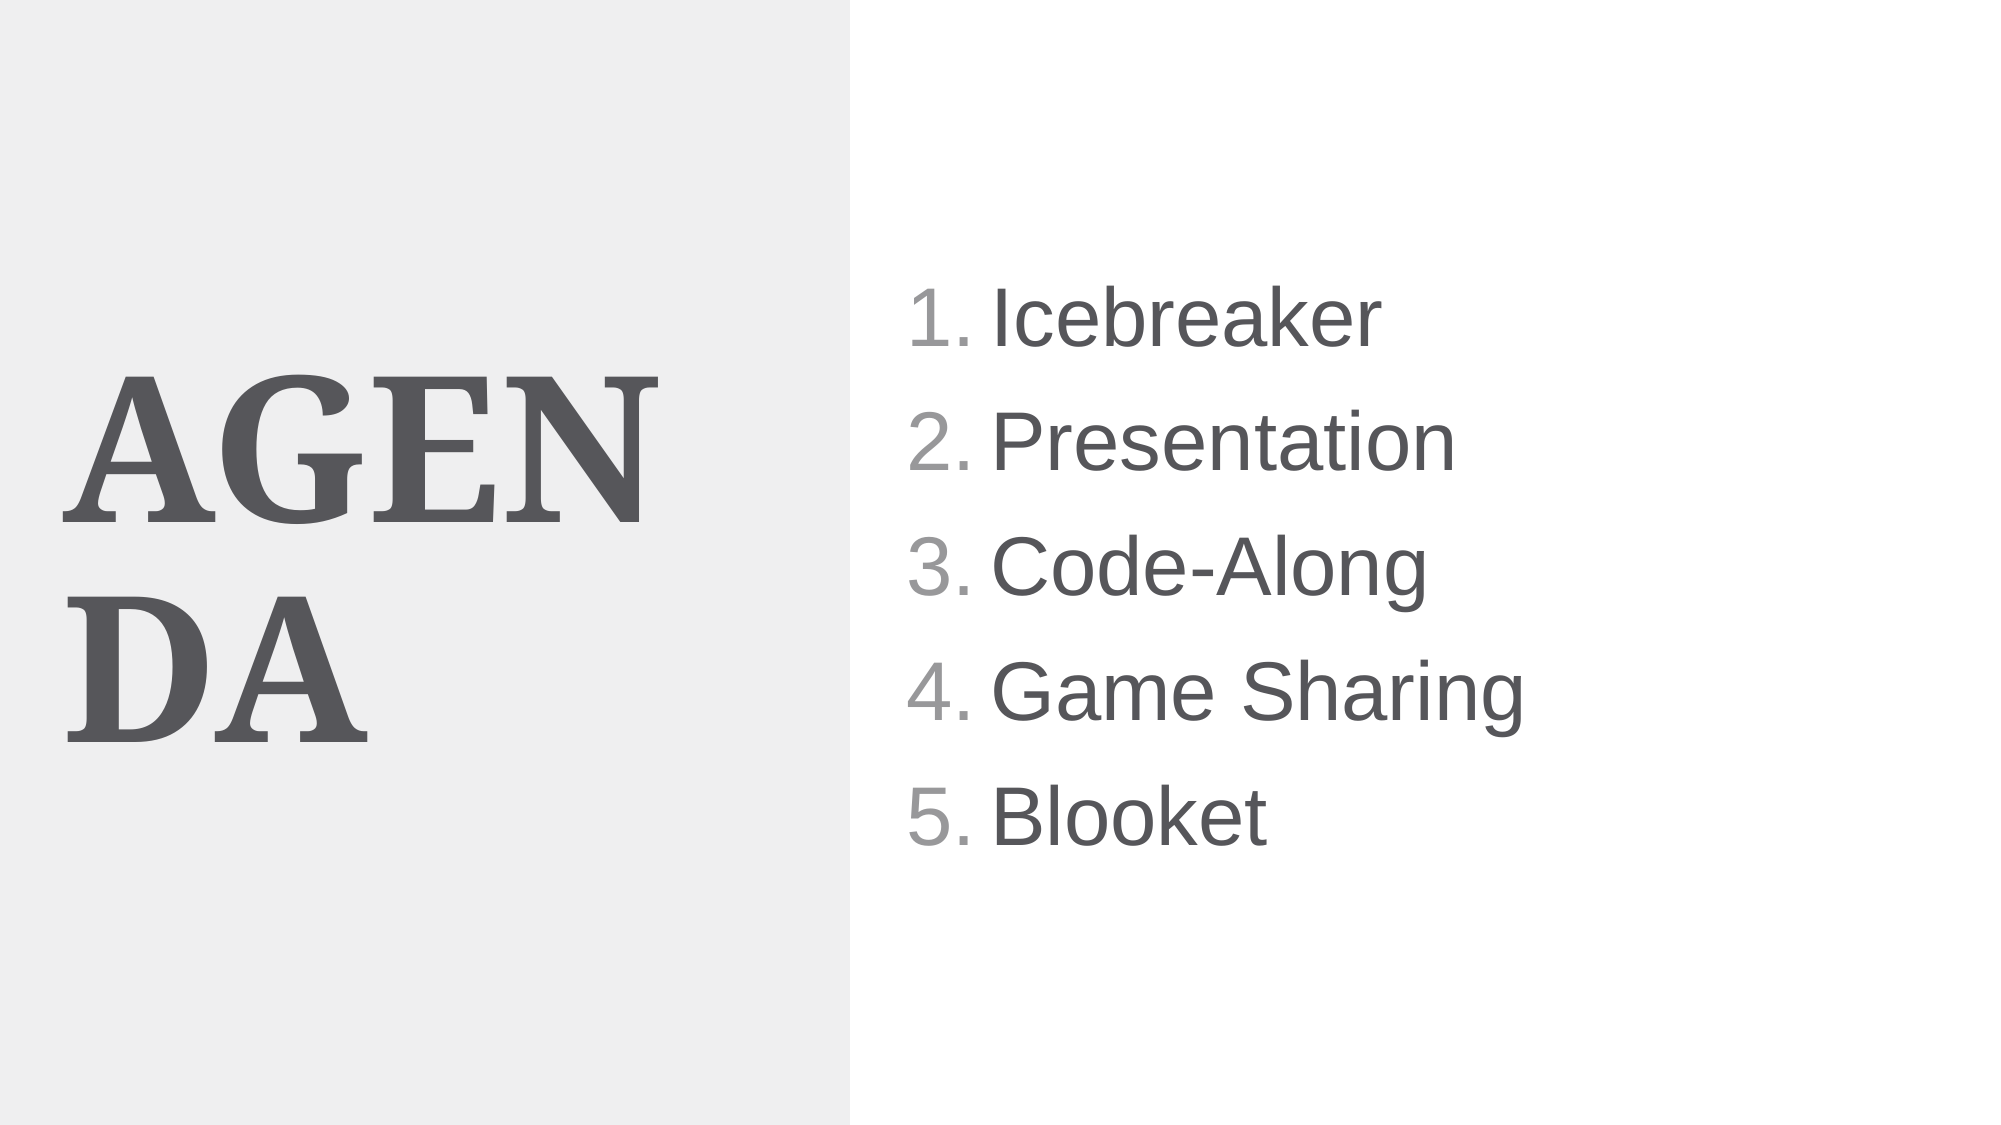

Icebreaker
Presentation
Code-Along
Game Sharing
Blooket
# AGENDA